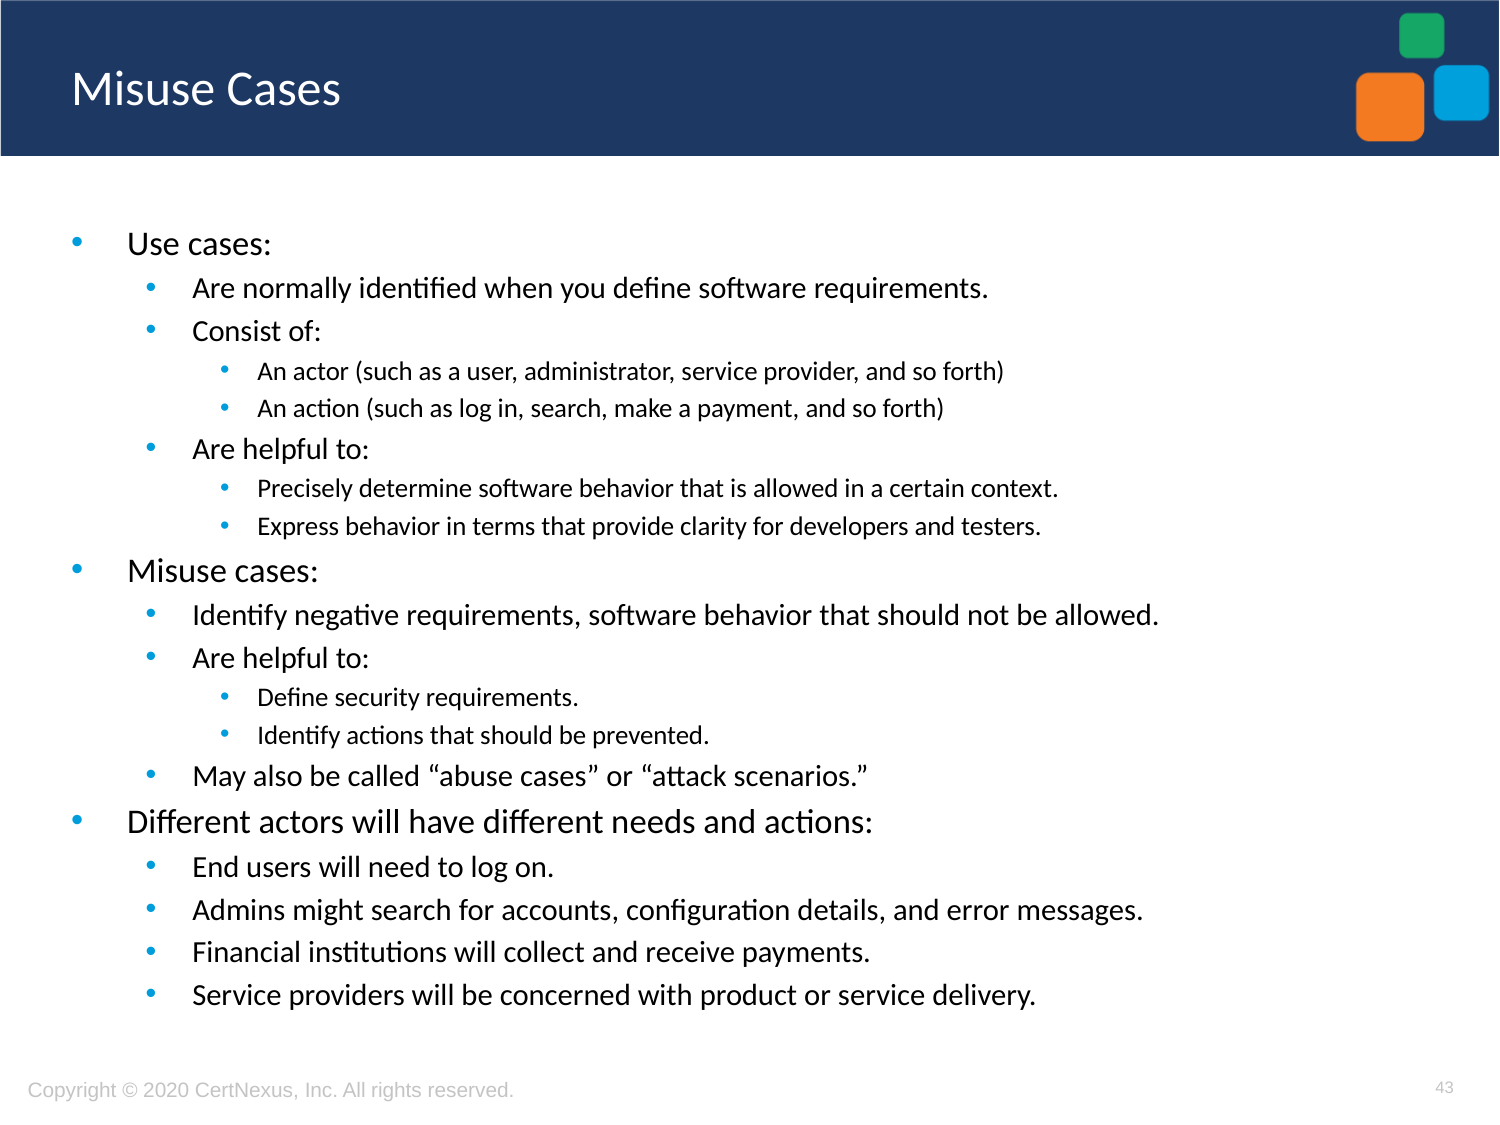

# Misuse Cases
Use cases:
Are normally identified when you define software requirements.
Consist of:
An actor (such as a user, administrator, service provider, and so forth)
An action (such as log in, search, make a payment, and so forth)
Are helpful to:
Precisely determine software behavior that is allowed in a certain context.
Express behavior in terms that provide clarity for developers and testers.
Misuse cases:
Identify negative requirements, software behavior that should not be allowed.
Are helpful to:
Define security requirements.
Identify actions that should be prevented.
May also be called “abuse cases” or “attack scenarios.”
Different actors will have different needs and actions:
End users will need to log on.
Admins might search for accounts, configuration details, and error messages.
Financial institutions will collect and receive payments.
Service providers will be concerned with product or service delivery.

43